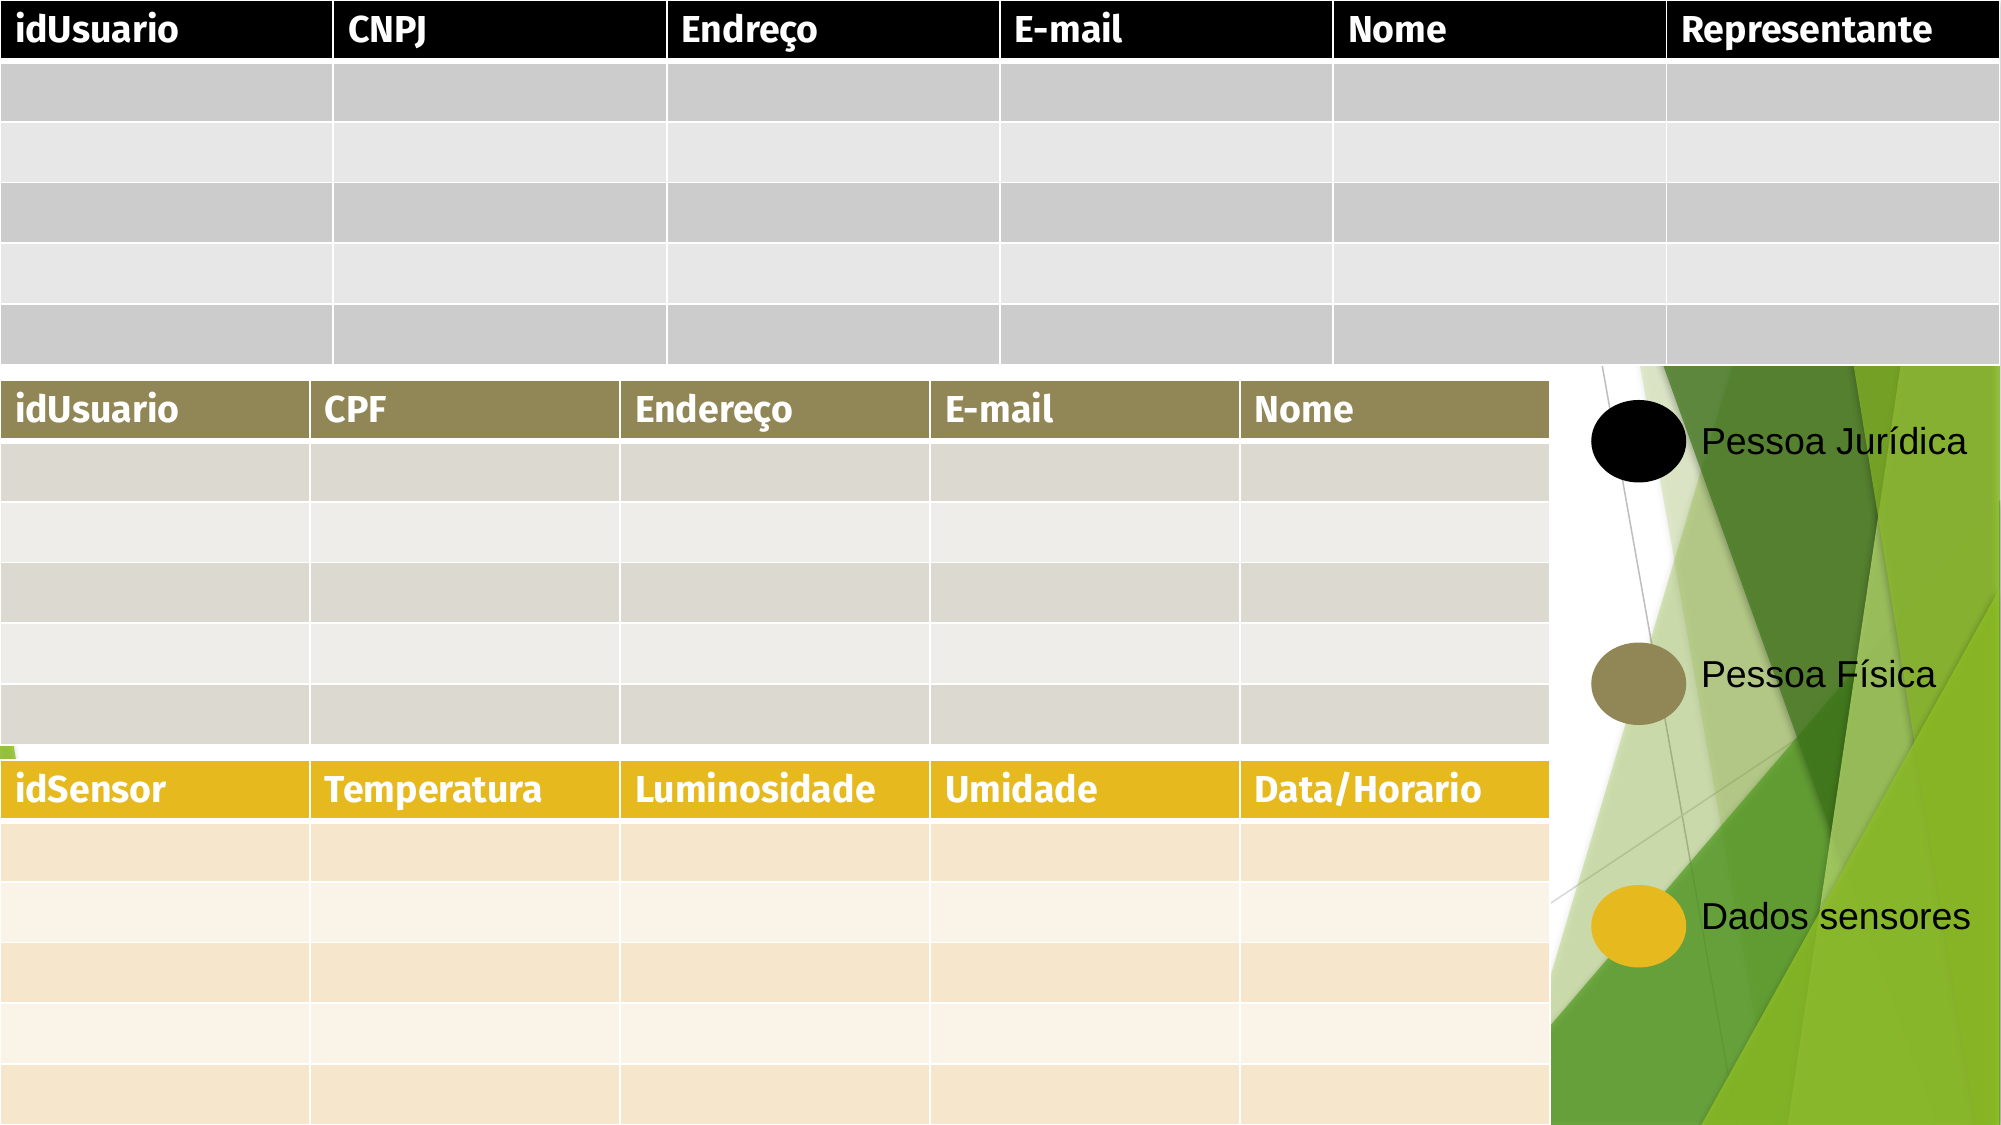

| idUsuario | CNPJ | Endreço | E-mail | Nome | Representante |
| --- | --- | --- | --- | --- | --- |
|  |  |  |  |  |  |
|  |  |  |  |  |  |
|  |  |  |  |  |  |
|  |  |  |  |  |  |
|  |  |  |  |  |  |
| idUsuario | CPF | Endereço | E-mail | Nome |
| --- | --- | --- | --- | --- |
|  |  |  |  |  |
|  |  |  |  |  |
|  |  |  |  |  |
|  |  |  |  |  |
|  |  |  |  |  |

Pessoa Jurídica

Pessoa Física
| idSensor | Temperatura | Luminosidade | Umidade | Data/Horario |
| --- | --- | --- | --- | --- |
|  |  |  |  |  |
|  |  |  |  |  |
|  |  |  |  |  |
|  |  |  |  |  |
|  |  |  |  |  |

Dados sensores